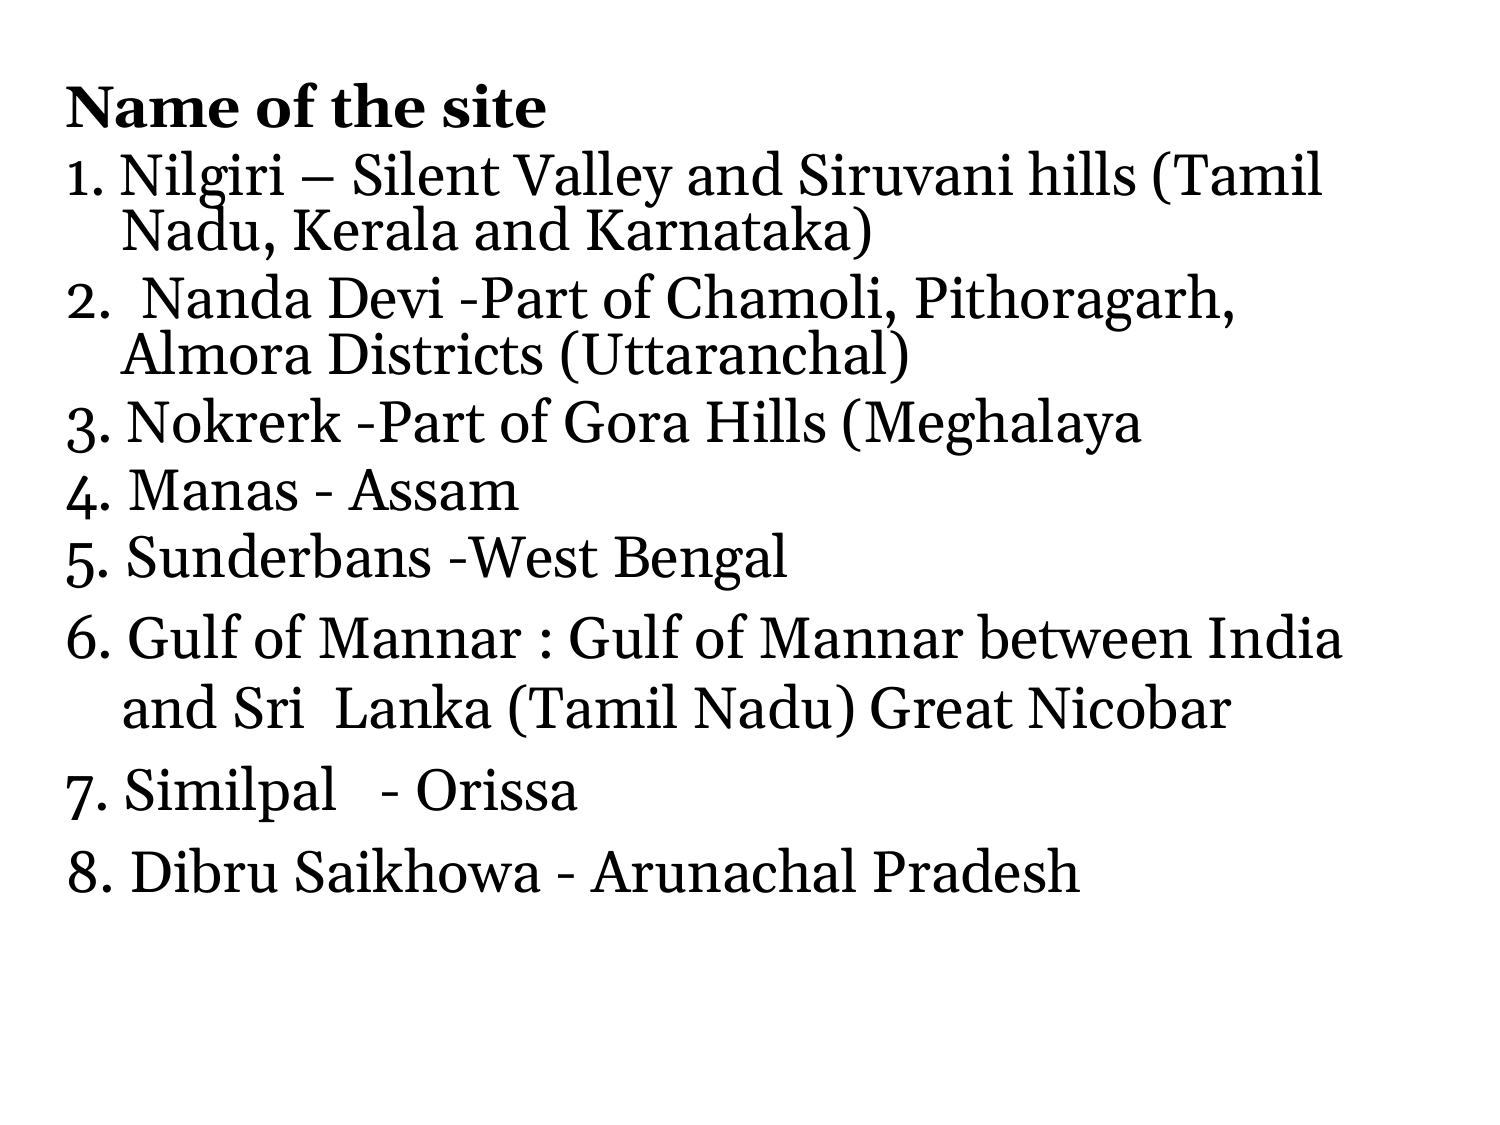

Name of the site
1. Nilgiri – Silent Valley and Siruvani hills (Tamil Nadu, Kerala and Karnataka)
2.  Nanda Devi -Part of Chamoli, Pithoragarh, Almora Districts (Uttaranchal)
3. Nokrerk -Part of Gora Hills (Meghalaya
4. Manas - Assam
5. Sunderbans -West Bengal
6. Gulf of Mannar : Gulf of Mannar between India and Sri  Lanka (Tamil Nadu) Great Nicobar
7. Similpal   - Orissa
8. Dibru Saikhowa - Arunachal Pradesh